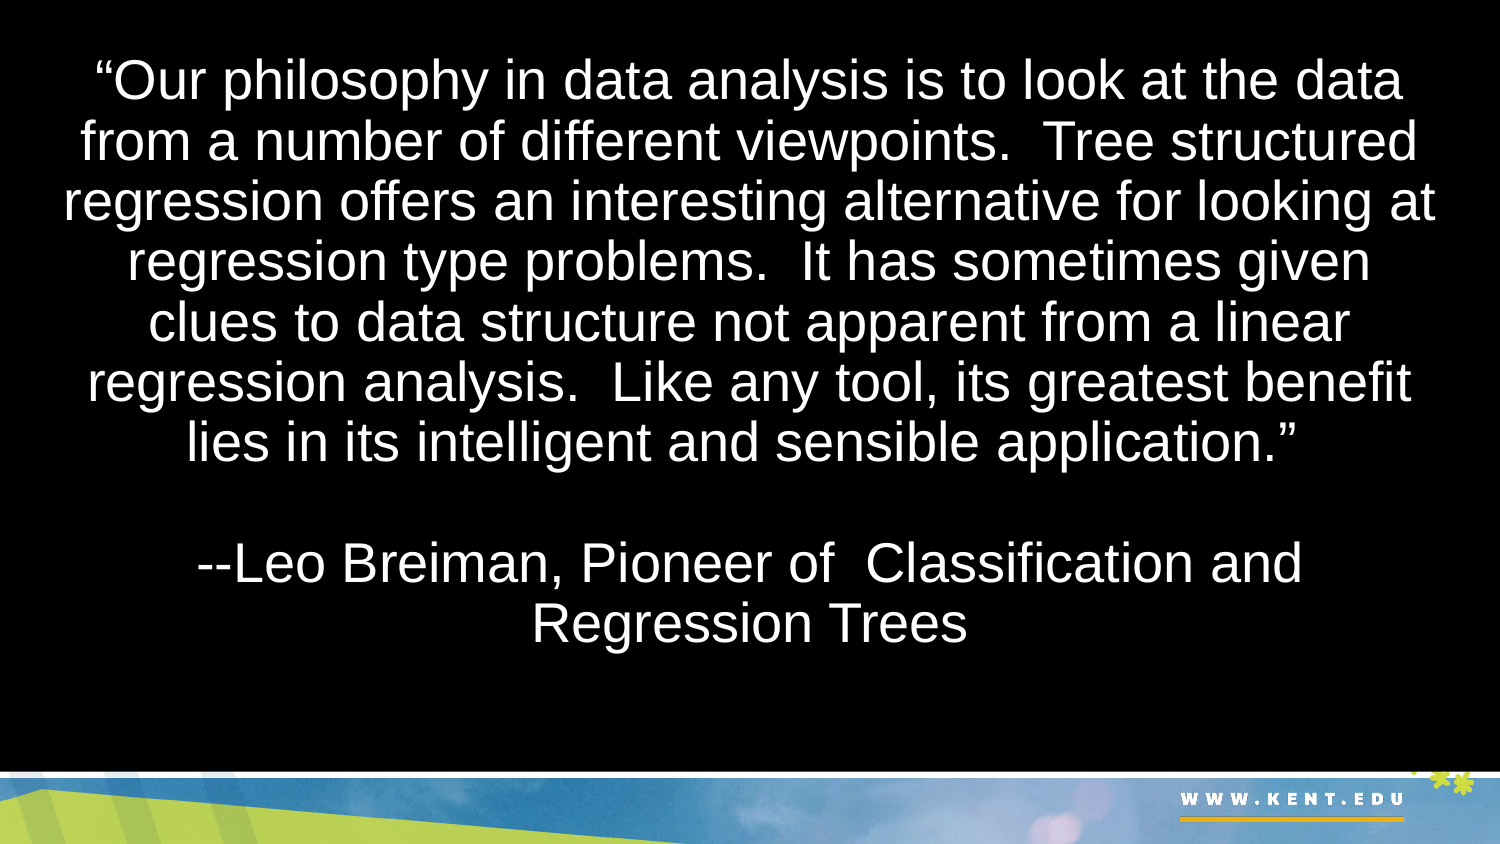

# “Our philosophy in data analysis is to look at the data from a number of different viewpoints.  Tree structured regression offers an interesting alternative for looking at regression type problems.  It has sometimes given clues to data structure not apparent from a linear regression analysis.  Like any tool, its greatest benefit lies in its intelligent and sensible application.” --Leo Breiman, Pioneer of  Classification and Regression Trees
In predictive analytics, various algorithms are deployed to mine data to find patterns with the goal making predictions.

Predictive analytics systems deploy more complex algorithms and are more computationally intensive

In Predictive Analytics systems the focus is in predicting the future as opposed to describing what has happened in the past which is the focous of BI systems.